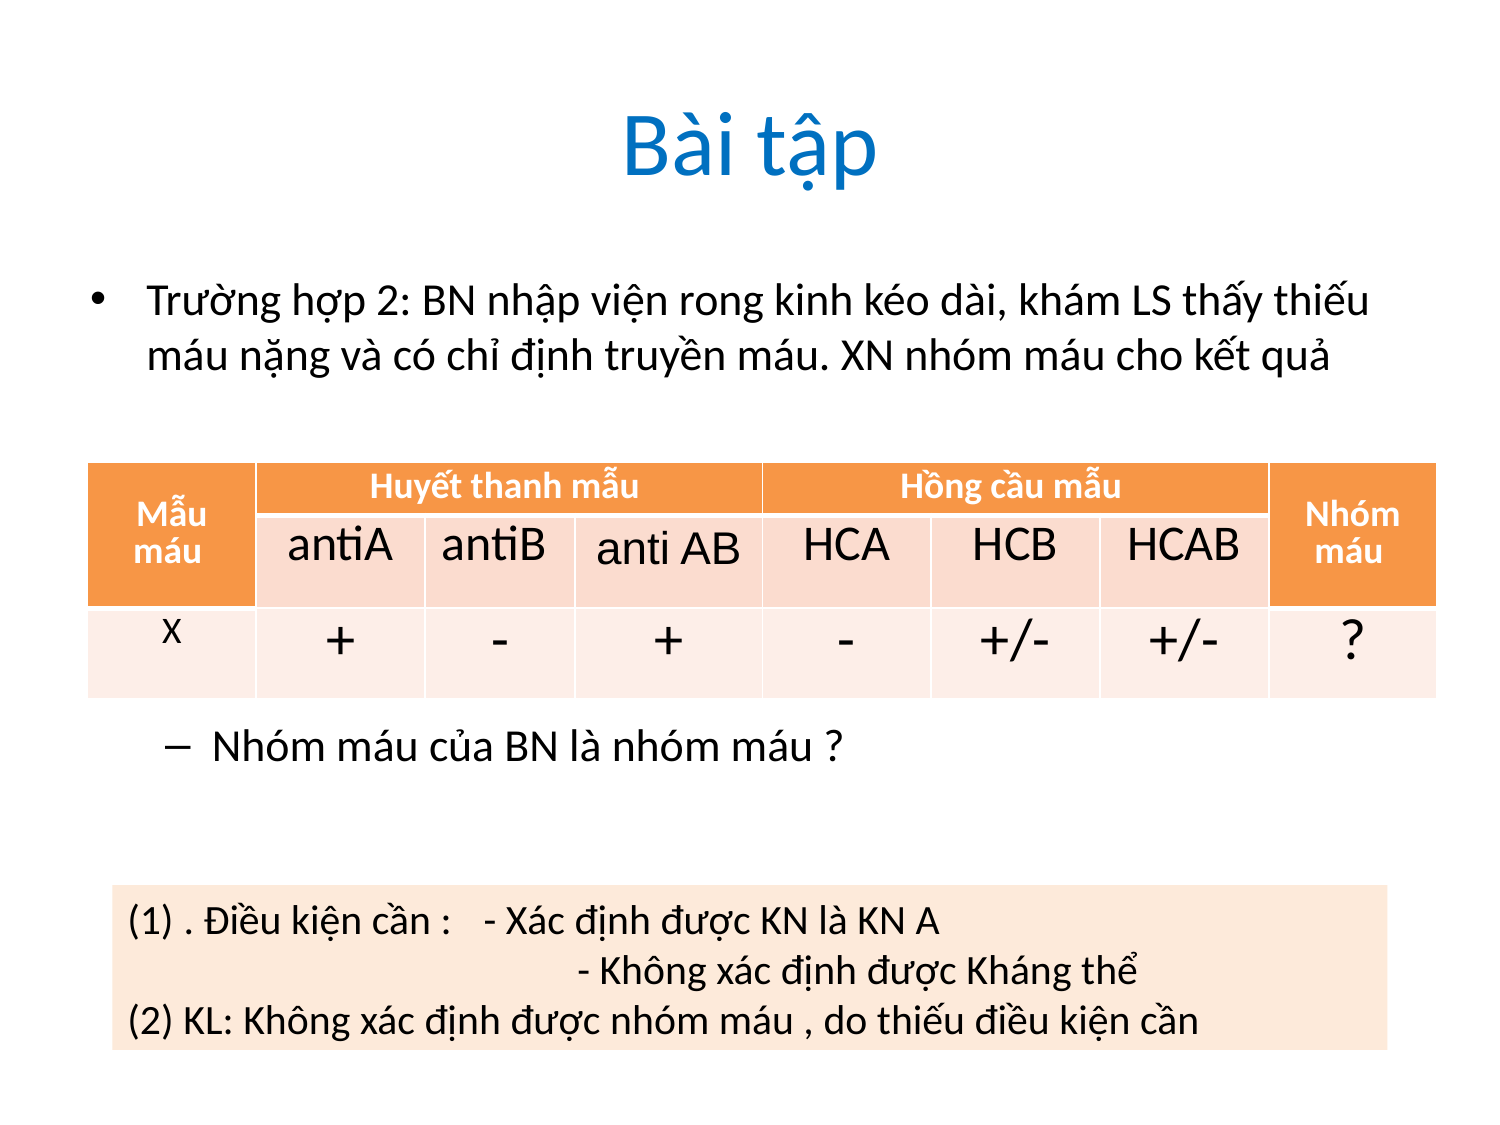

# Bài tập
Trường hợp 2: BN nhập viện rong kinh kéo dài, khám LS thấy thiếu máu nặng và có chỉ định truyền máu. XN nhóm máu cho kết quả

Câu hỏi :
Nhóm máu của BN là nhóm máu ?

| Mẫu máu | Huyết thanh mẫu |  |  | Hồng cầu mẫu |  |  | Nhóm máu |
| --- | --- | --- | --- | --- | --- | --- | --- |
|  | antiA | antiB | anti AB | HCA | HCB | HCAB |  |
| X | + | - | + | - | +/- | +/- | ? |
. Điều kiện cần : 	- Xác định được KN là KN A
			- Không xác định được Kháng thể
(2) KL: Không xác định được nhóm máu , do thiếu điều kiện cần